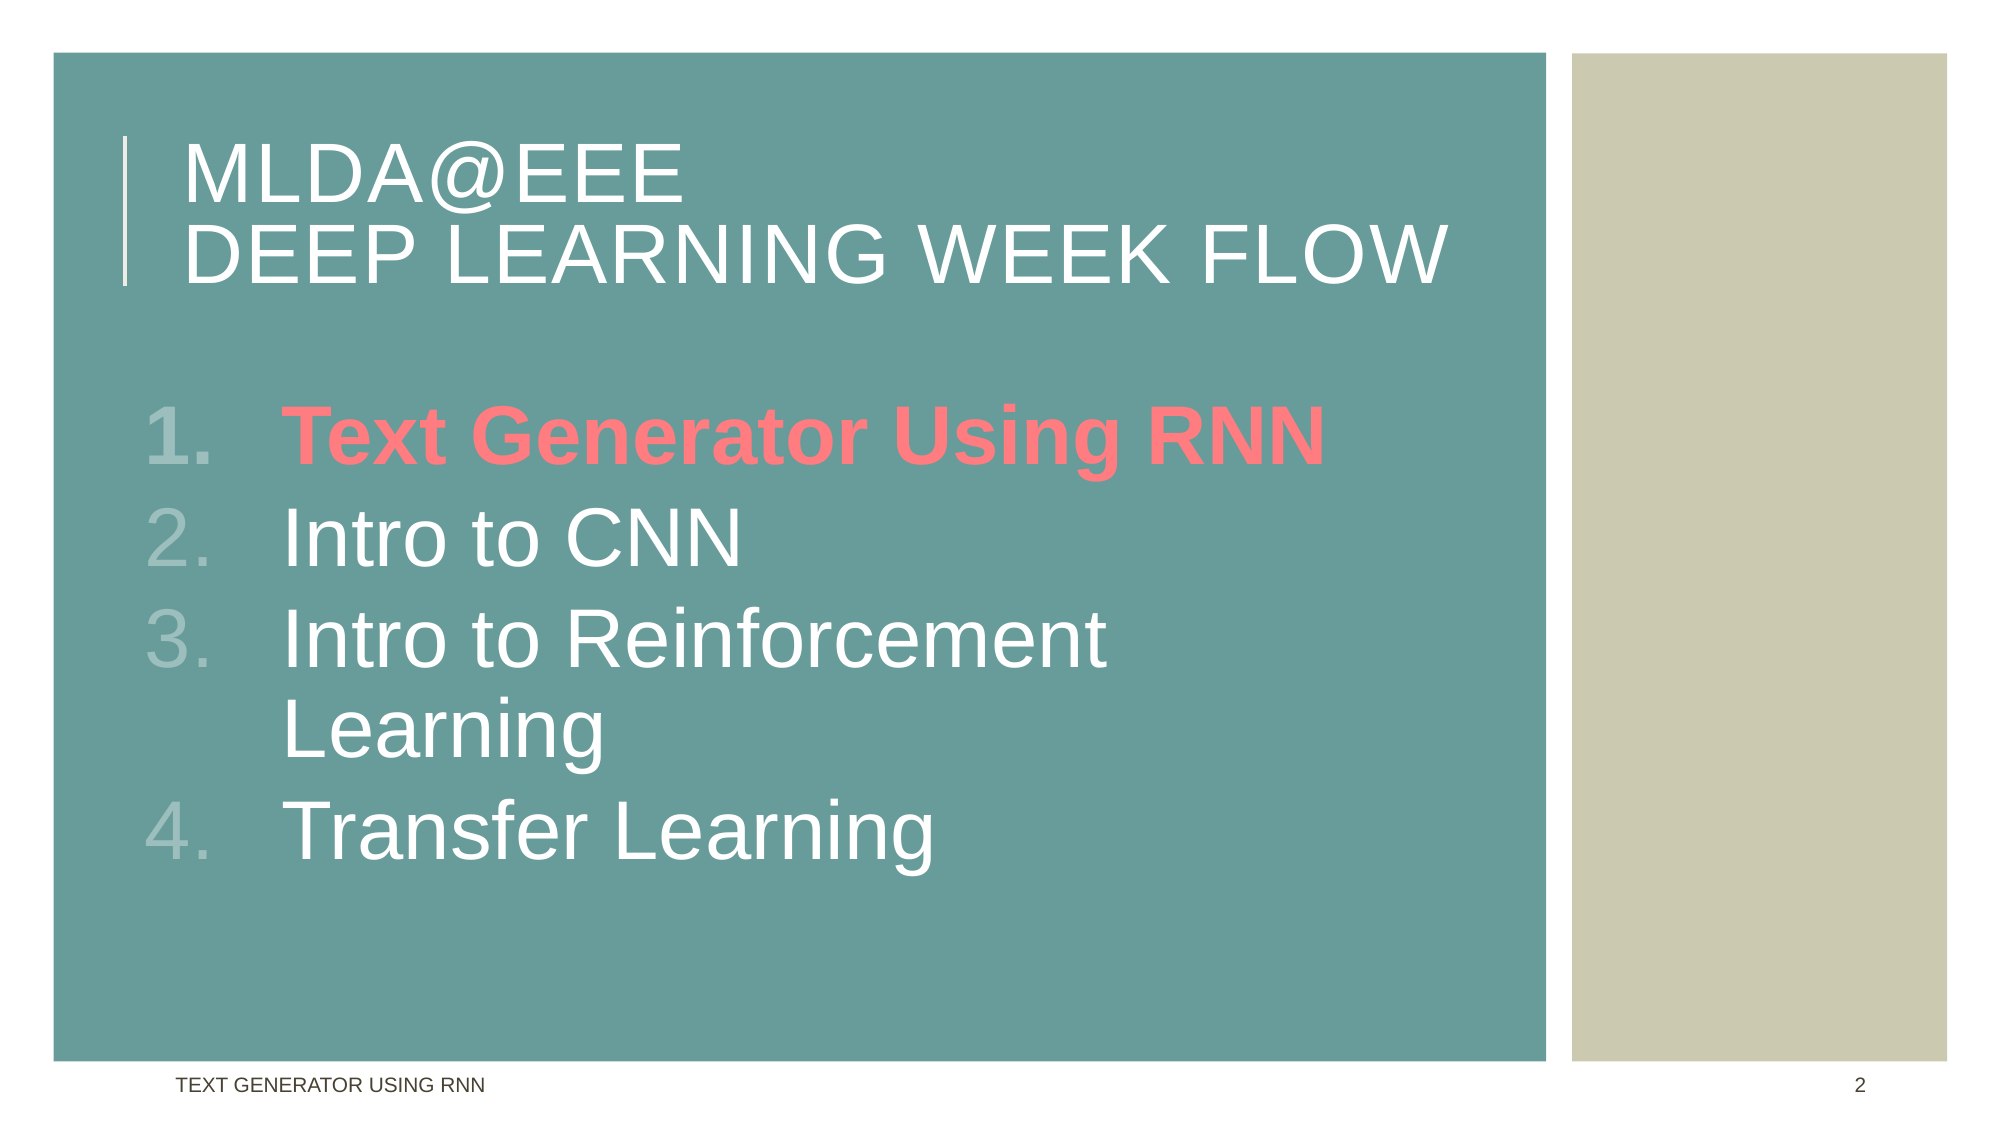

# MLDA@EEE DEEP LEARNING WEEK FLOW
Text Generator Using RNN
Intro to CNN
Intro to Reinforcement Learning
Transfer Learning
TEXT GENERATOR USING RNN
2